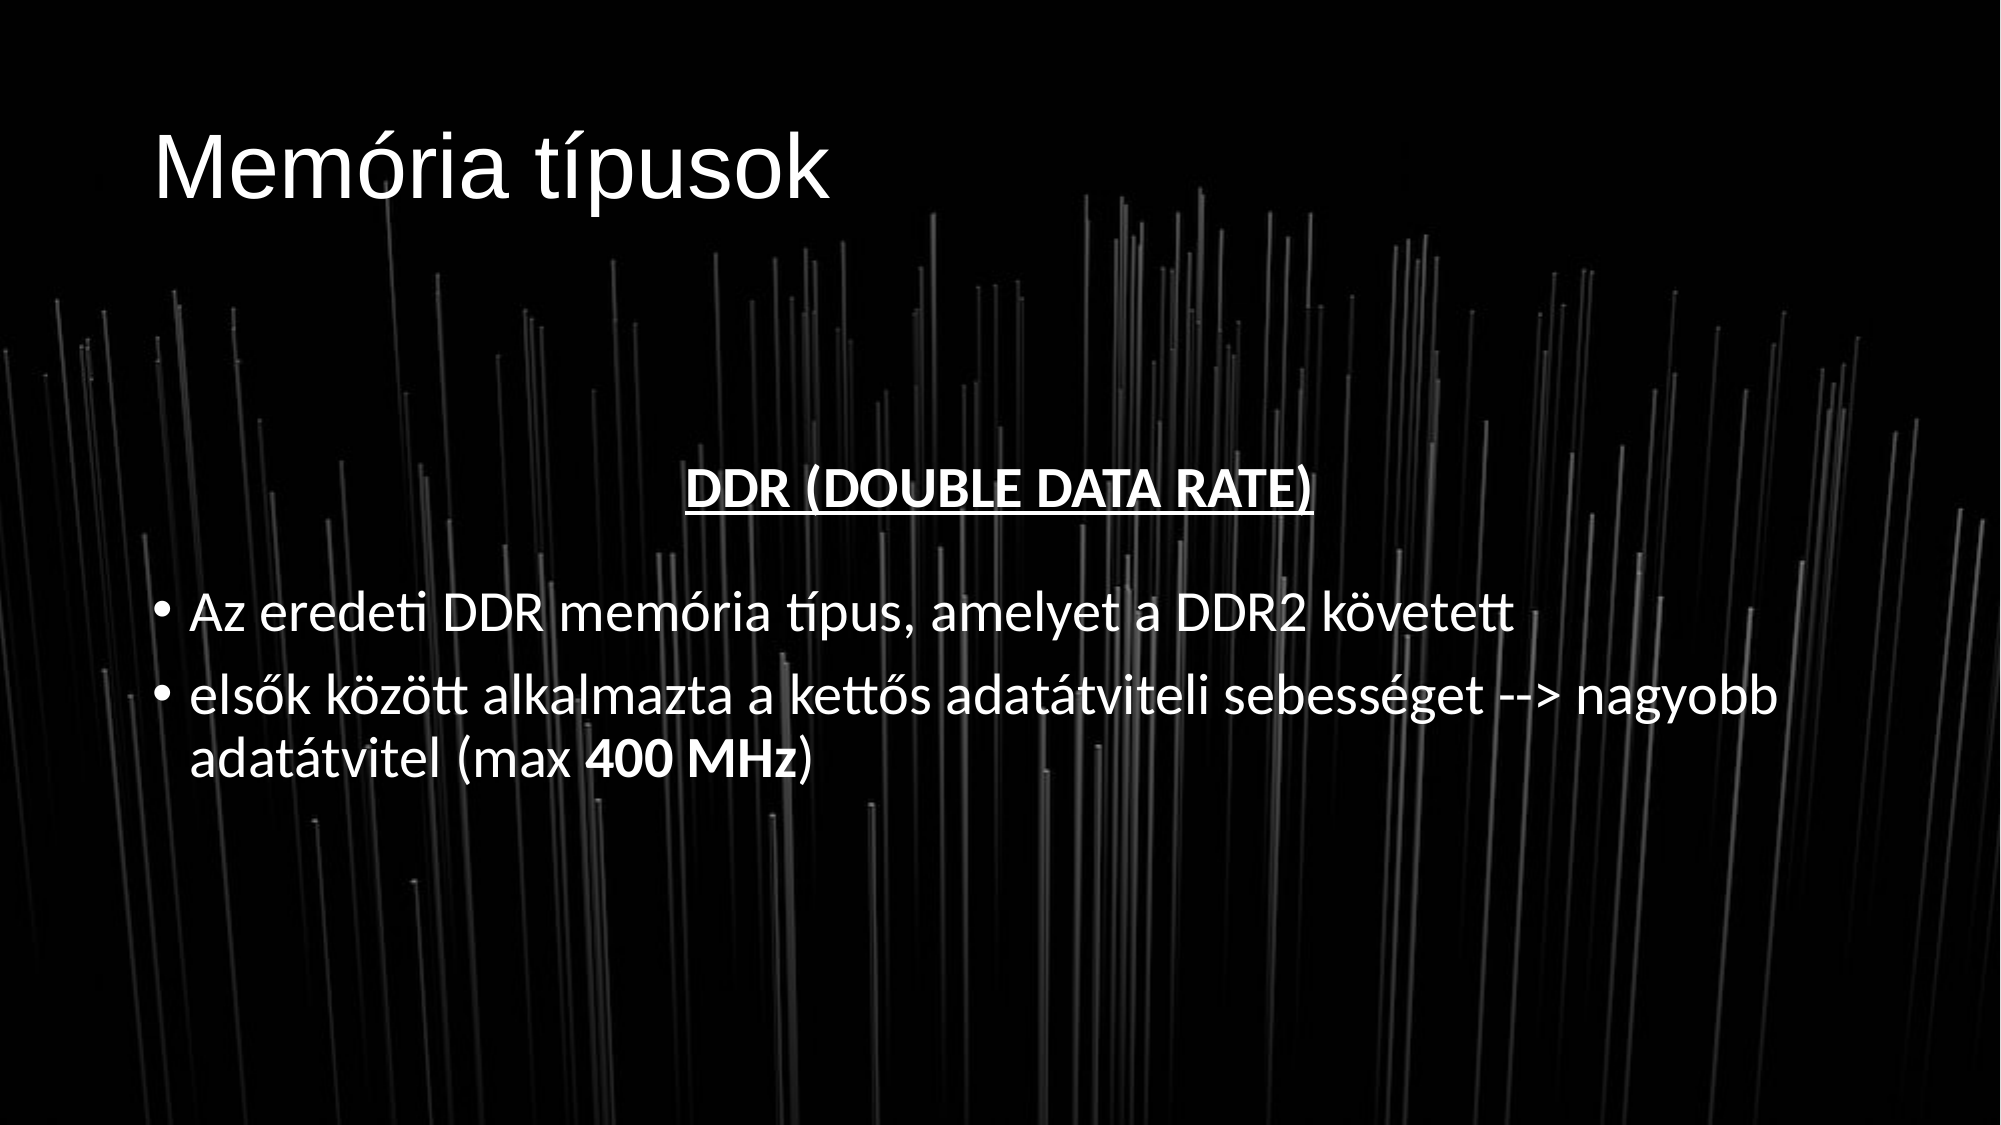

# Memória típusok
DDR (DOUBLE DATA RATE)

Az eredeti DDR memória típus, amelyet a DDR2 követett
elsők között alkalmazta a kettős adatátviteli sebességet --> nagyobb adatátvitel (max 400 MHz)